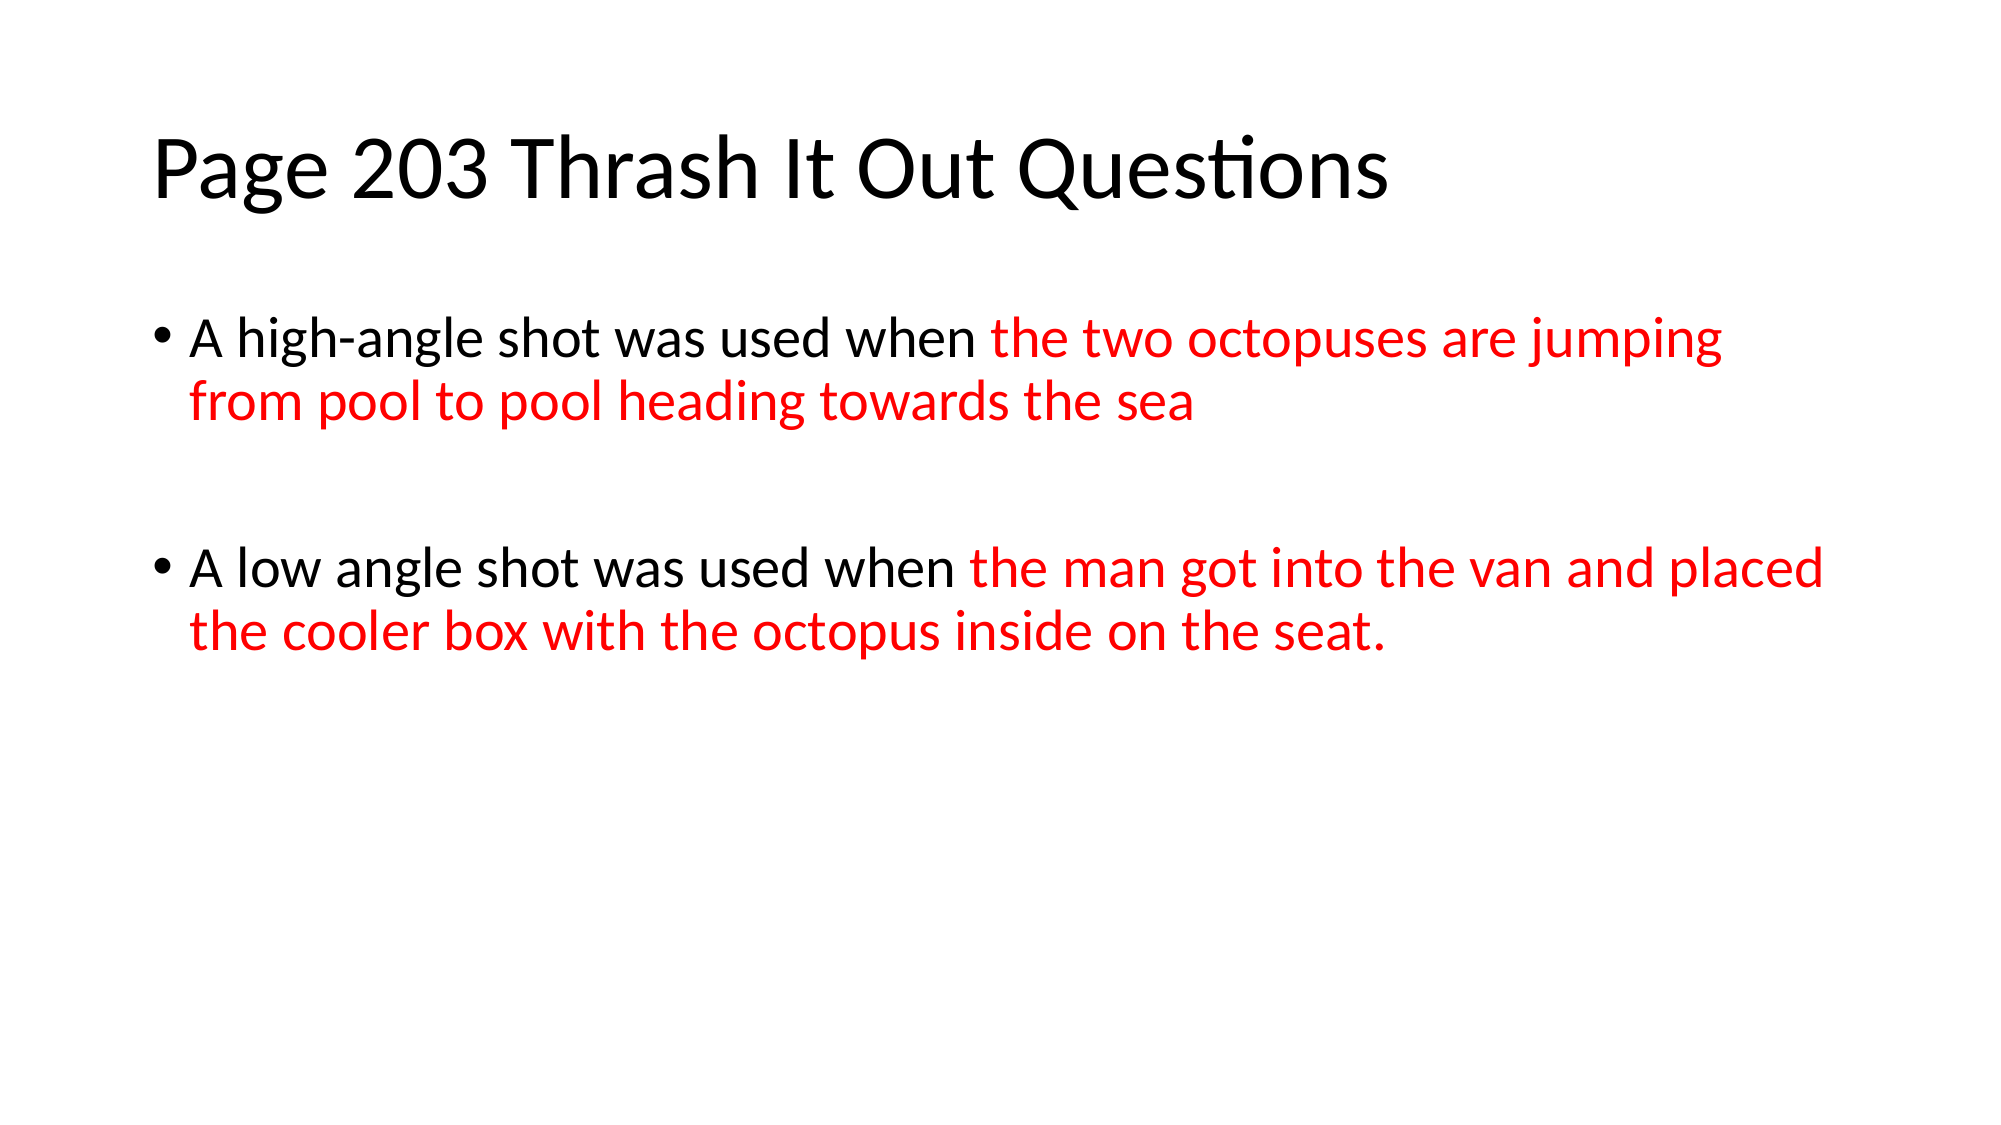

# Page 203 Thrash It Out Questions
A high-angle shot was used when the two octopuses are jumping from pool to pool heading towards the sea

A low angle shot was used when the man got into the van and placed the cooler box with the octopus inside on the seat.